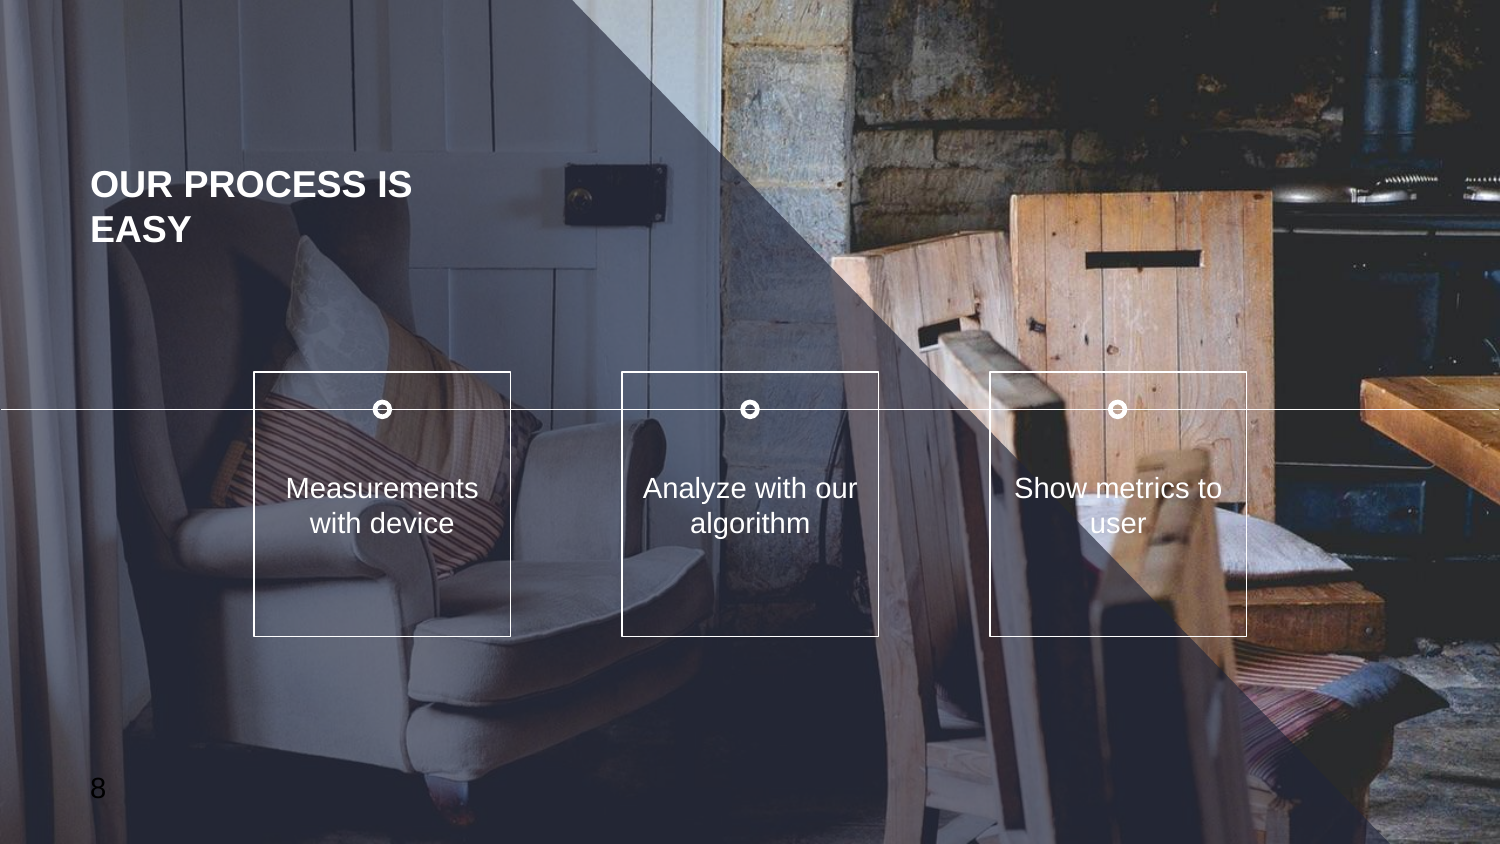

OUR PROCESS IS EASY
Measurements with device
Show metrics to user
Analyze with our algorithm

8